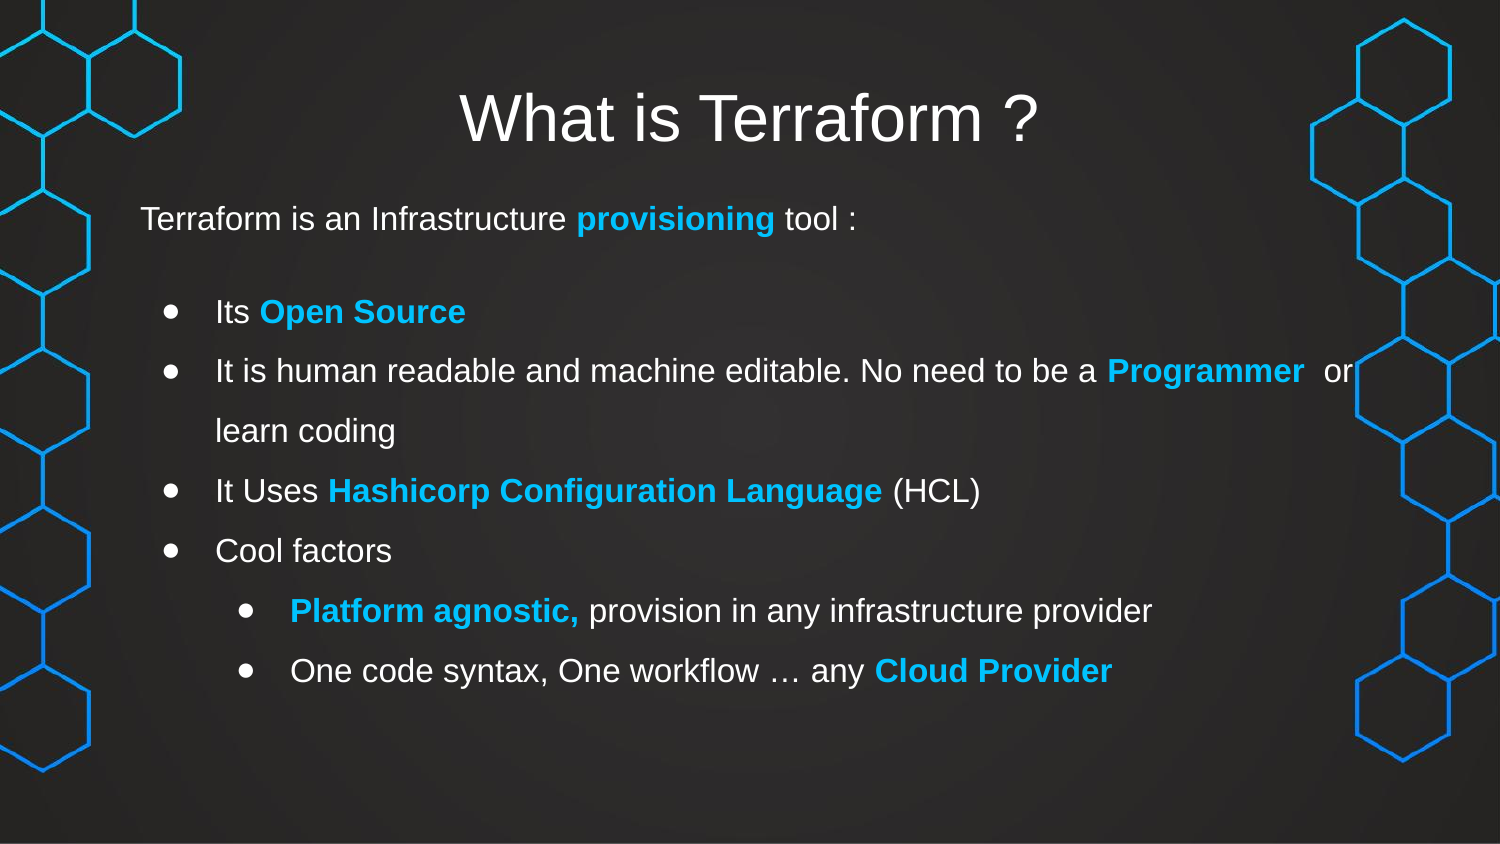

# What is Terraform ?
Terraform is an Infrastructure provisioning tool :
Its Open Source
It is human readable and machine editable. No need to be a Programmer  or learn coding
It Uses Hashicorp Configuration Language (HCL)
Cool factors
Platform agnostic, provision in any infrastructure provider
One code syntax, One workflow … any Cloud Provider